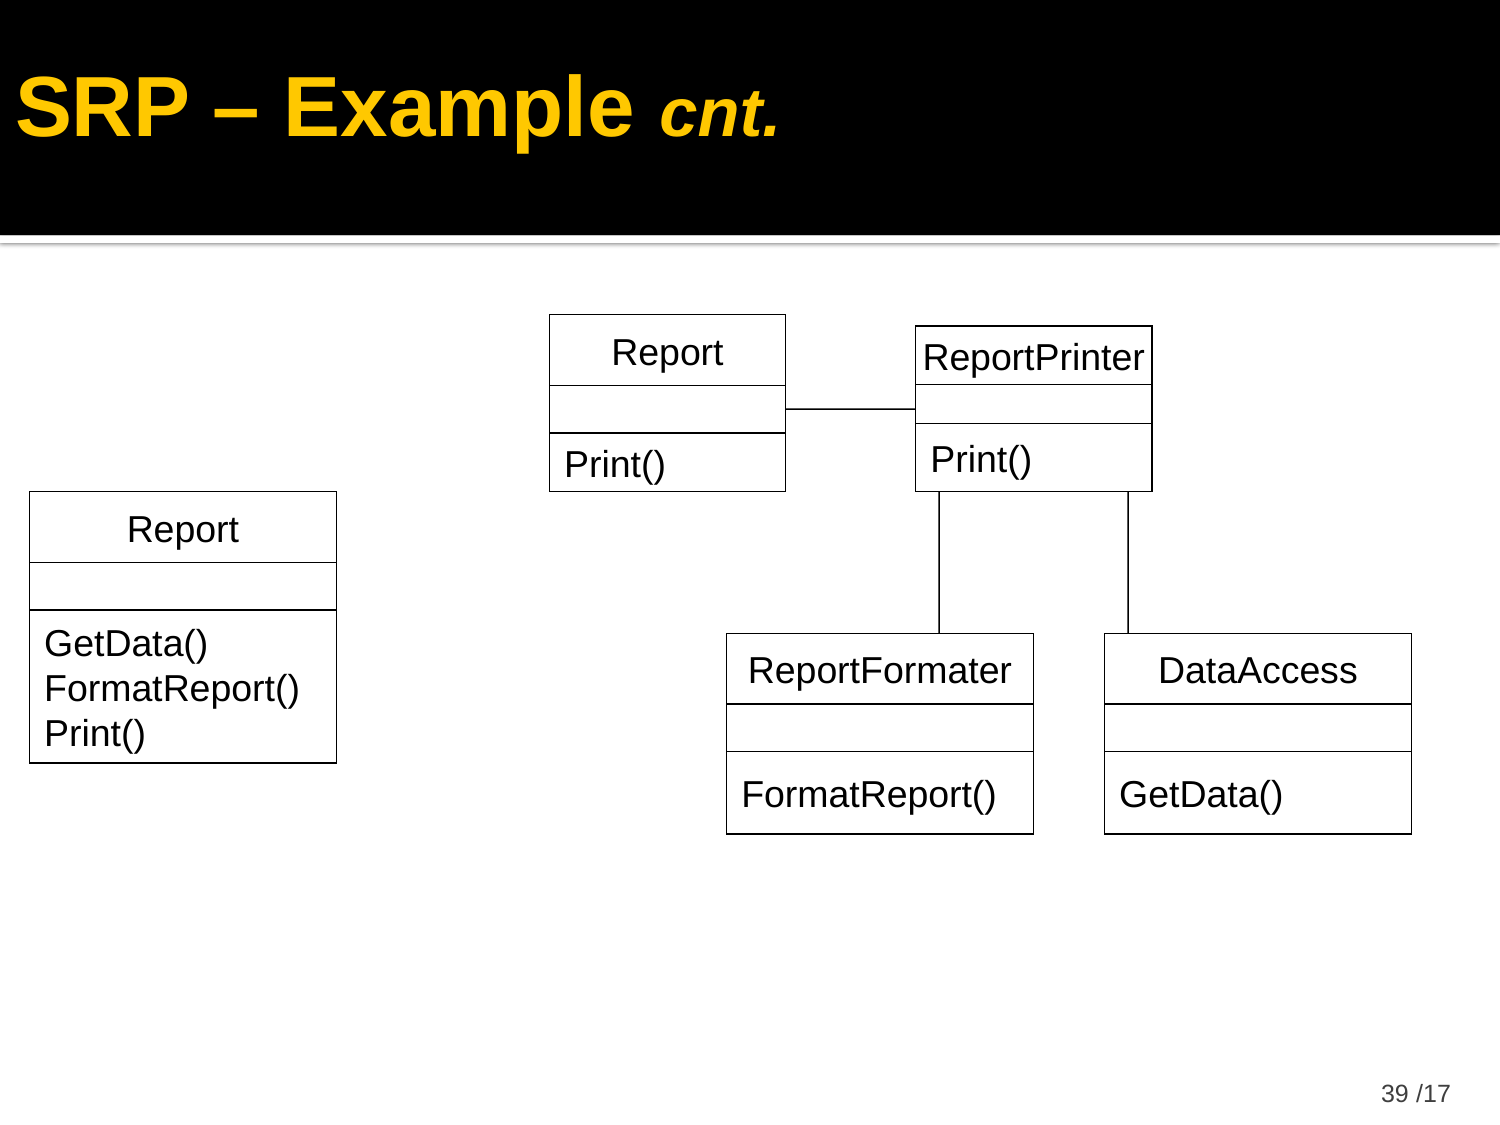

SRP – Example cnt.
Report

Print()
ReportPrinter

Print()

ReportFormater

FormatReport()
DataAccess

GetData()
Report

GetData()
FormatReport()
Print()
17/ 39